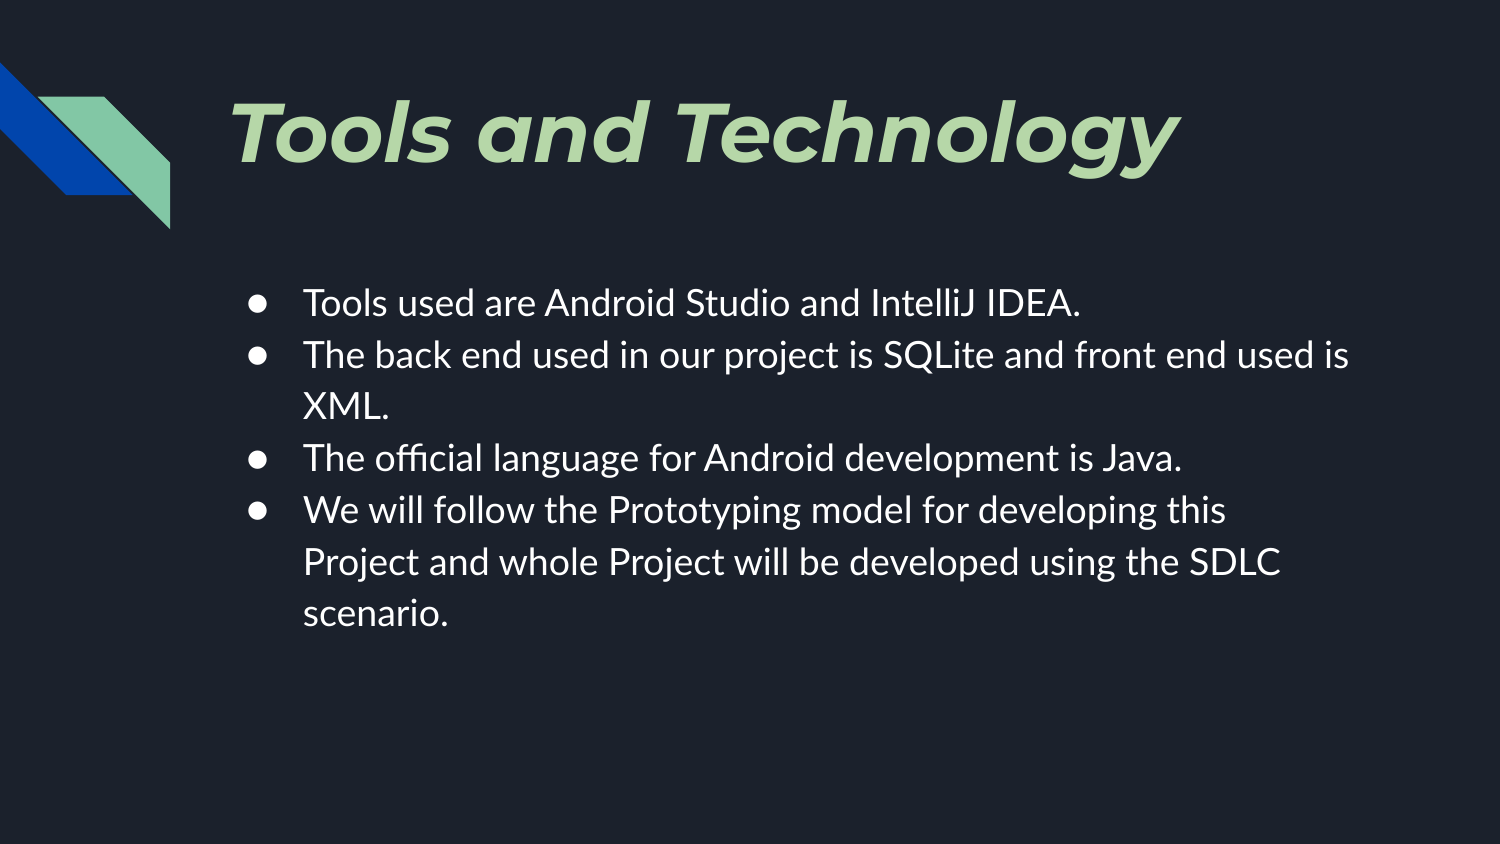

# Tools and Technology
Tools used are Android Studio and IntelliJ IDEA.
The back end used in our project is SQLite and front end used is XML.
The official language for Android development is Java.
We will follow the Prototyping model for developing this Project and whole Project will be developed using the SDLC scenario.